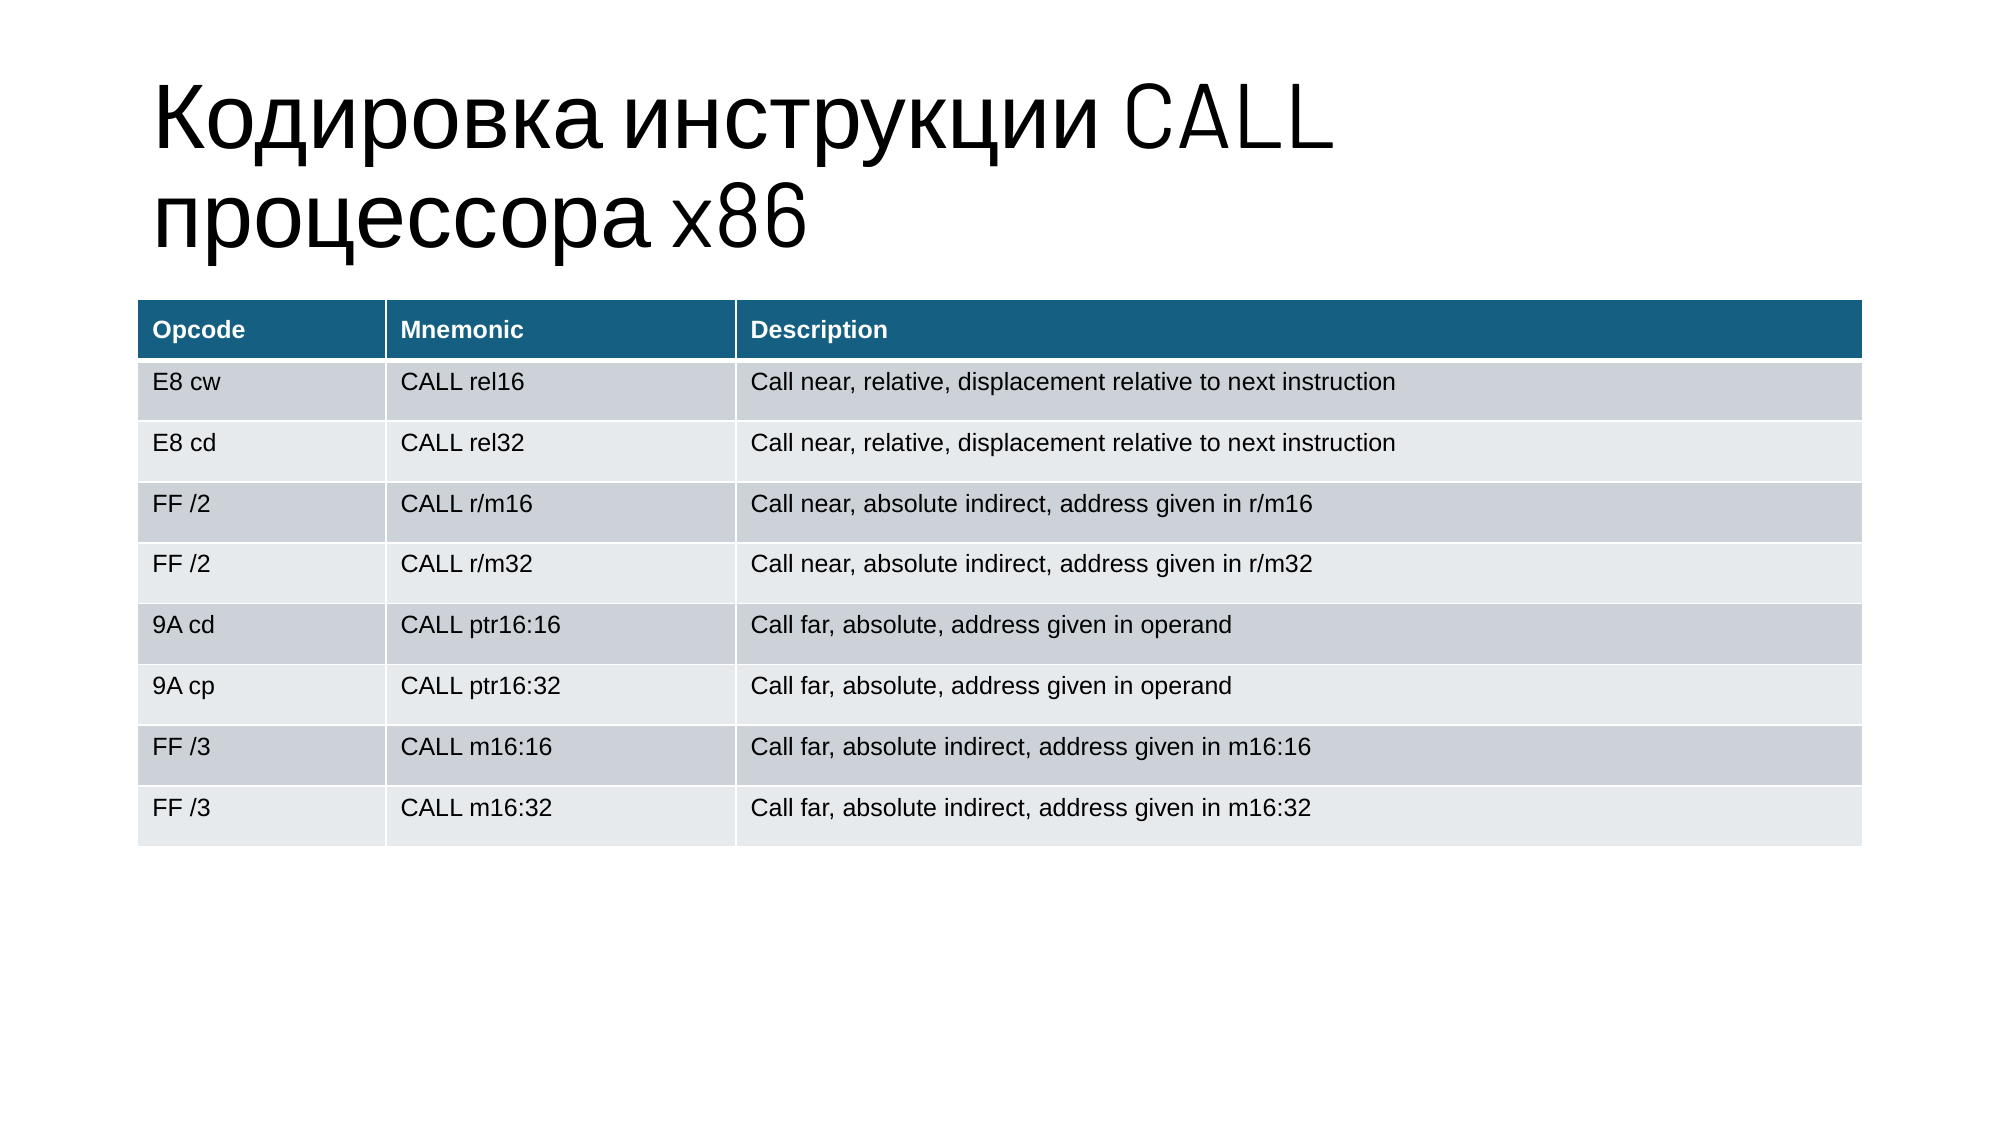

# Кодировка инструкции CALL  процессора x86
| Opcode | Mnemonic | Description |
| --- | --- | --- |
| E8 cw | CALL rel16 | Call near, relative, displacement relative to next instruction |
| E8 cd | CALL rel32 | Call near, relative, displacement relative to next instruction |
| FF /2 | CALL r/m16 | Call near, absolute indirect, address given in r/m16 |
| FF /2 | CALL r/m32 | Call near, absolute indirect, address given in r/m32 |
| 9A cd | CALL ptr16:16 | Call far, absolute, address given in operand |
| 9A cp | CALL ptr16:32 | Call far, absolute, address given in operand |
| FF /3 | CALL m16:16 | Call far, absolute indirect, address given in m16:16 |
| FF /3 | CALL m16:32 | Call far, absolute indirect, address given in m16:32 |